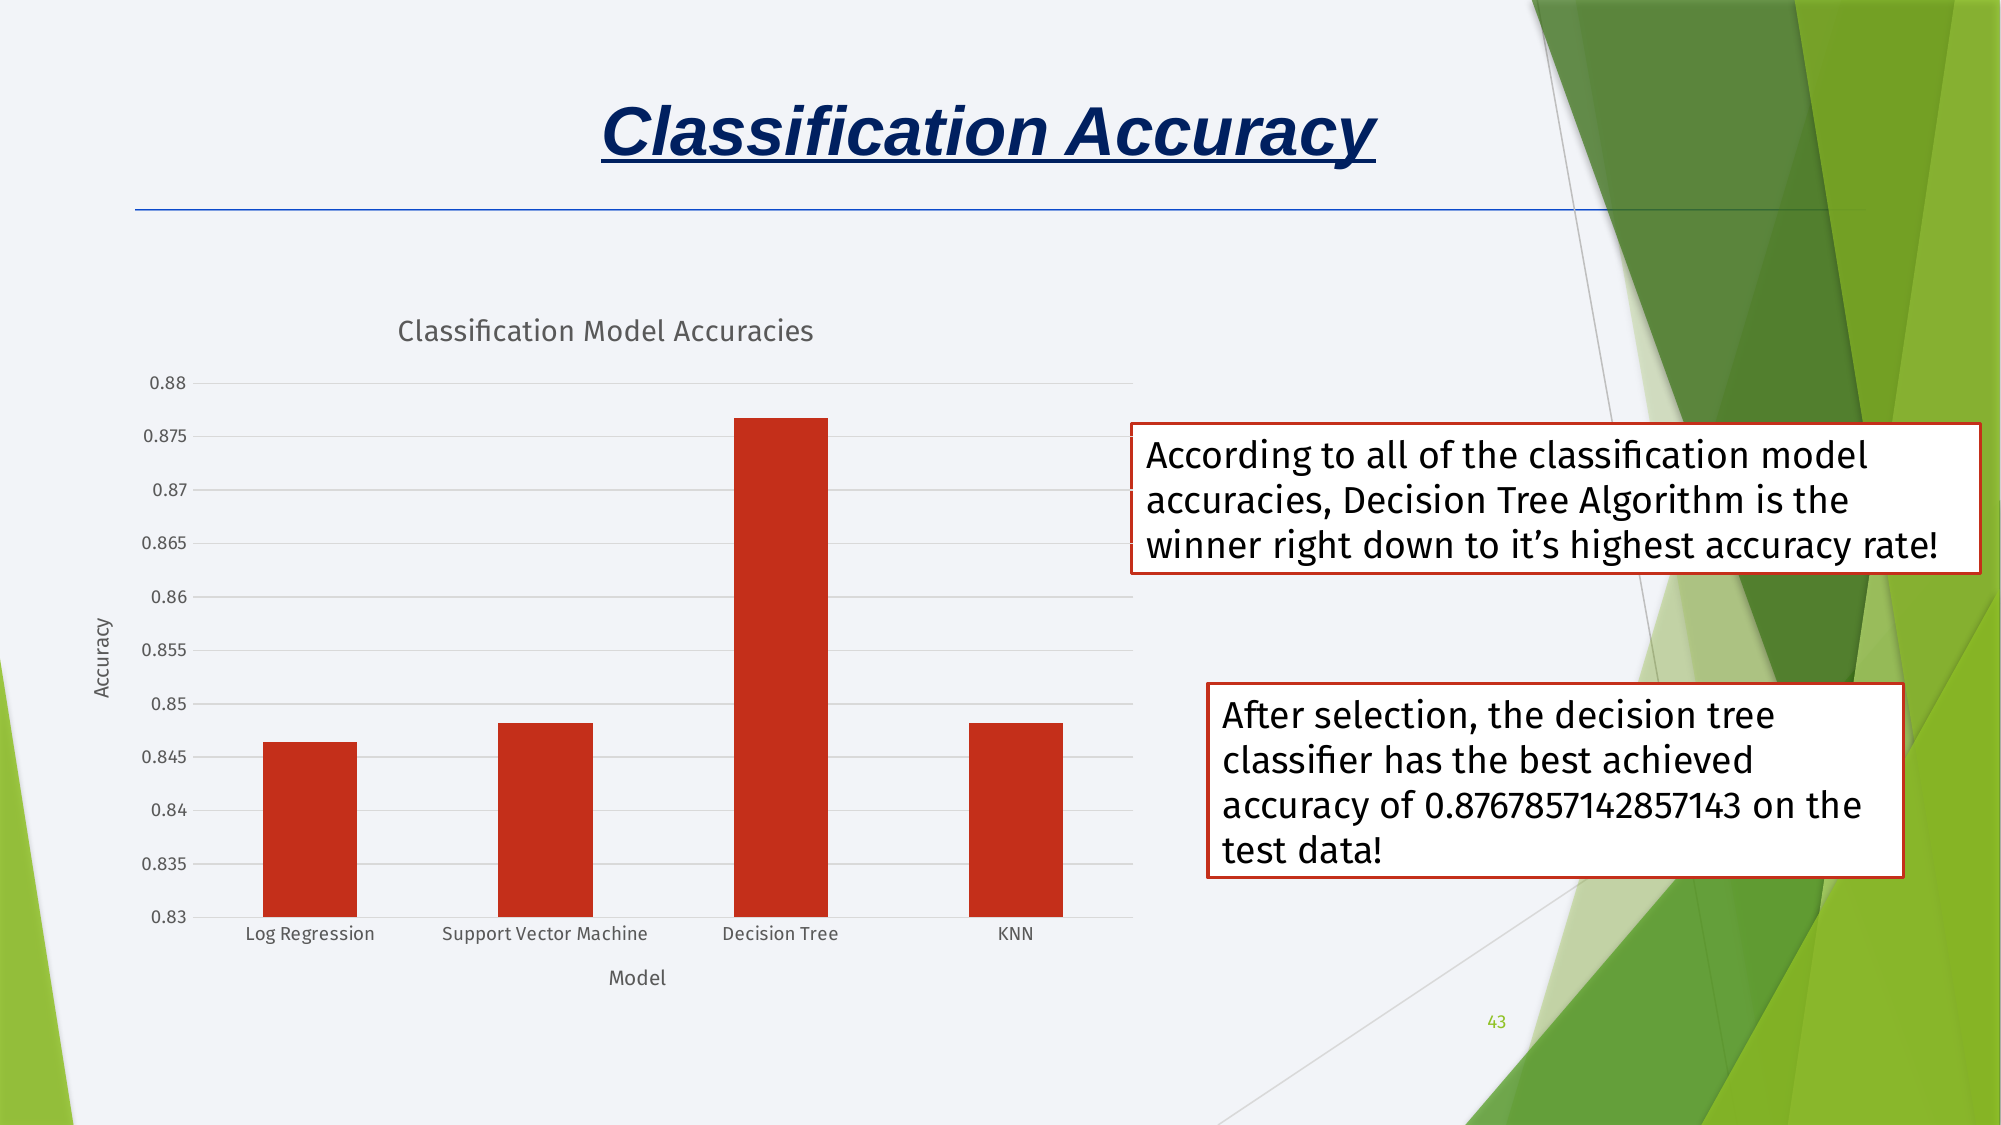

Classification Accuracy

### Chart: Classification Model Accuracies

| Category |  |
|---|---|
| Log Regression | 0.846428571428571 |
| Support Vector Machine | 0.848214285714285 |
| Decision Tree | 0.876785714285714 |
| KNN | 0.848214285714285 |
According to all of the classification model accuracies, Decision Tree Algorithm is the winner right down to it’s highest accuracy rate!
After selection, the decision tree classifier has the best achieved accuracy of 0.8767857142857143 on the test data!
43